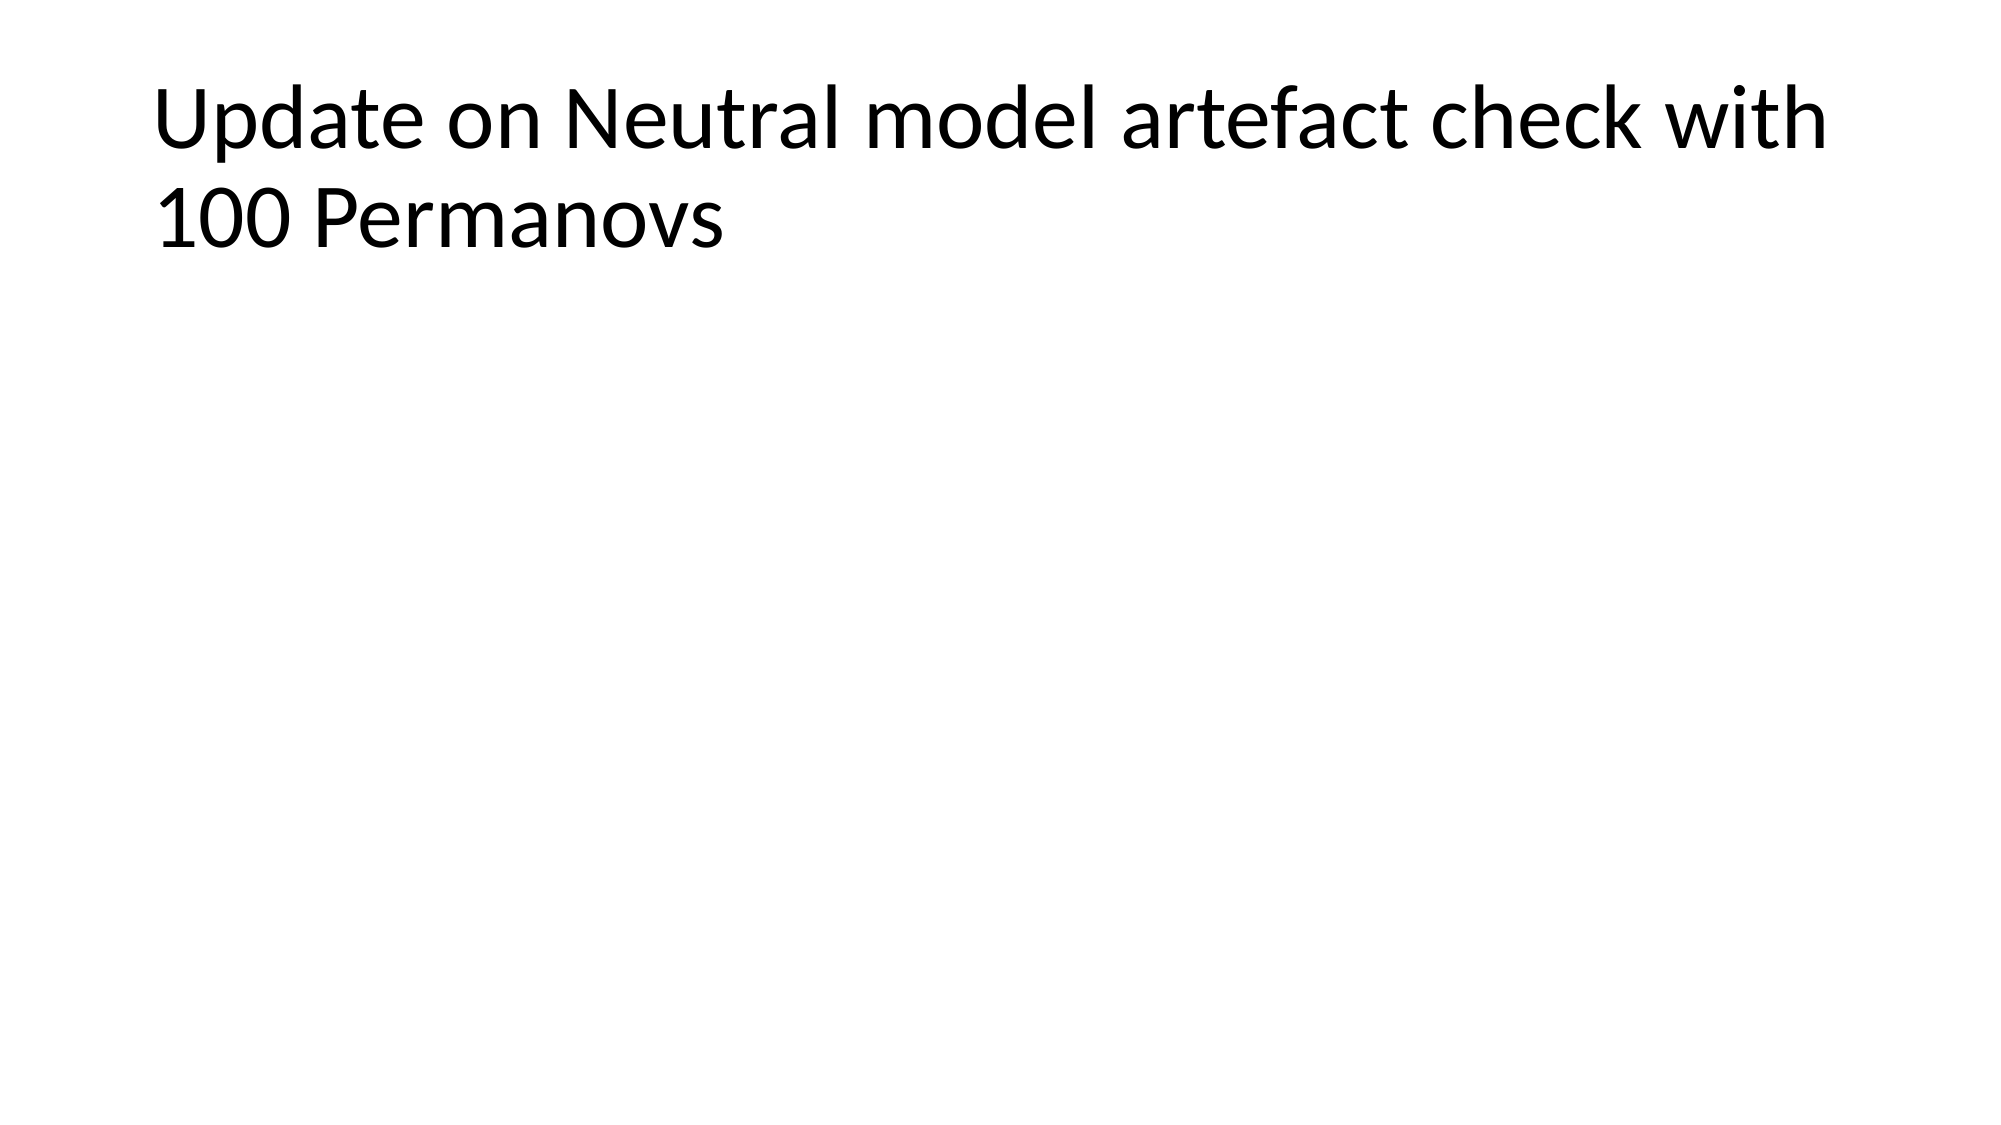

# Update on Neutral model artefact check with 100 Permanovs